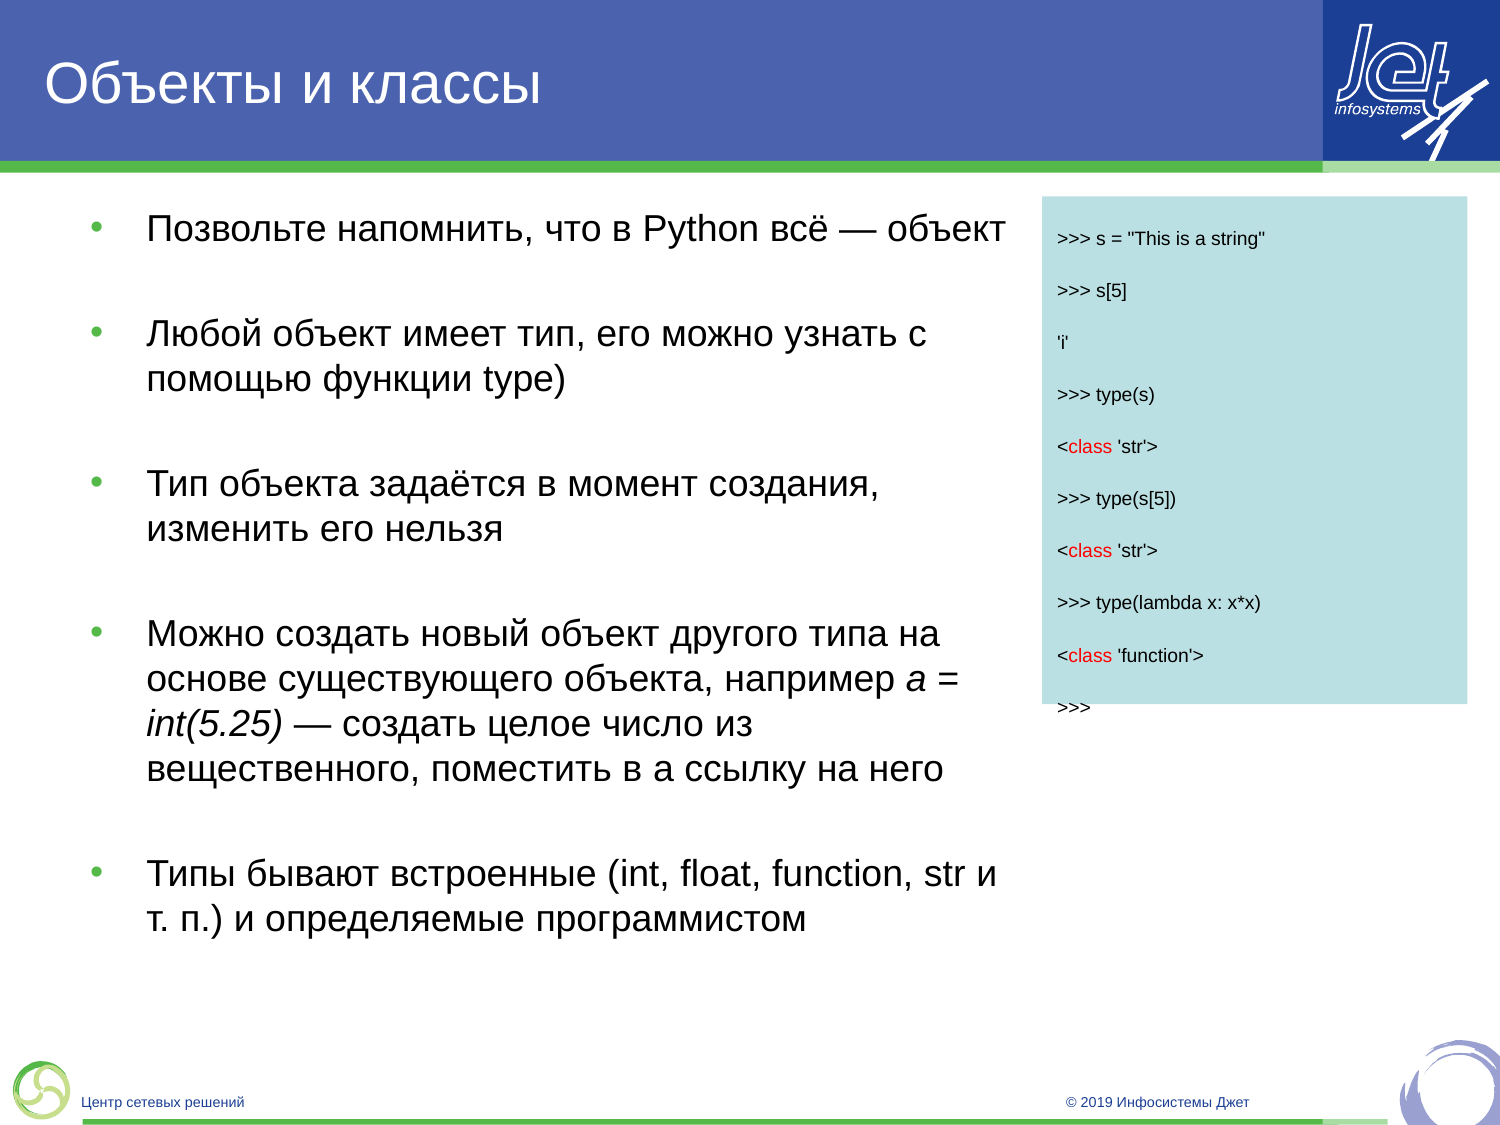

# Объекты и классы
Позвольте напомнить, что в Python всё — объект

Любой объект имеет тип, его можно узнать с помощью функции type)

Тип объекта задаётся в момент создания, изменить его нельзя

Можно создать новый объект другого типа на основе существующего объекта, например a = int(5.25) — создать целое число из вещественного, поместить в a ссылку на него

Типы бывают встроенные (int, float, function, str и т. п.) и определяемые программистом

>>> s = "This is a string"
>>> s[5]
'i'
>>> type(s)
<class 'str'>
>>> type(s[5])
<class 'str'>
>>> type(lambda x: x*x)
<class 'function'>
>>>